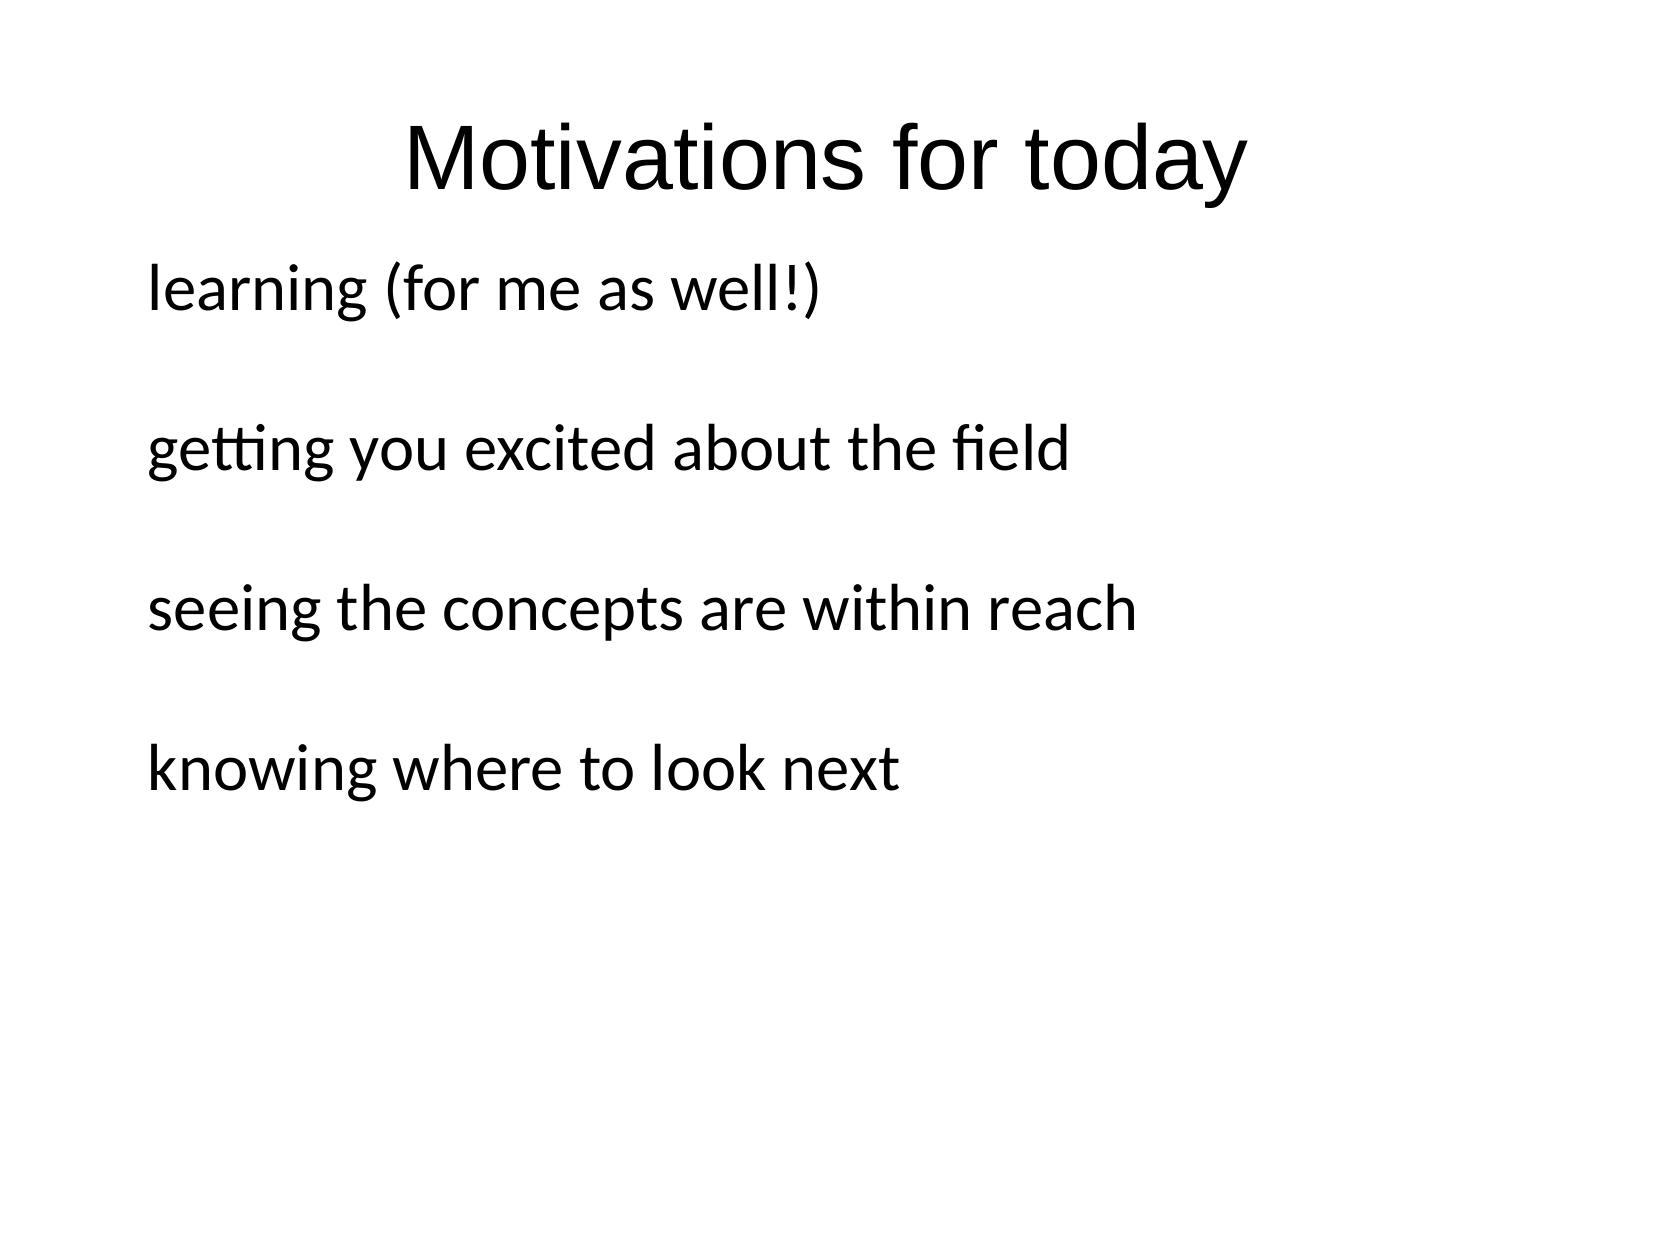

Motivations for today
 learning (for me as well!)

 getting you excited about the field

 seeing the concepts are within reach

 knowing where to look next